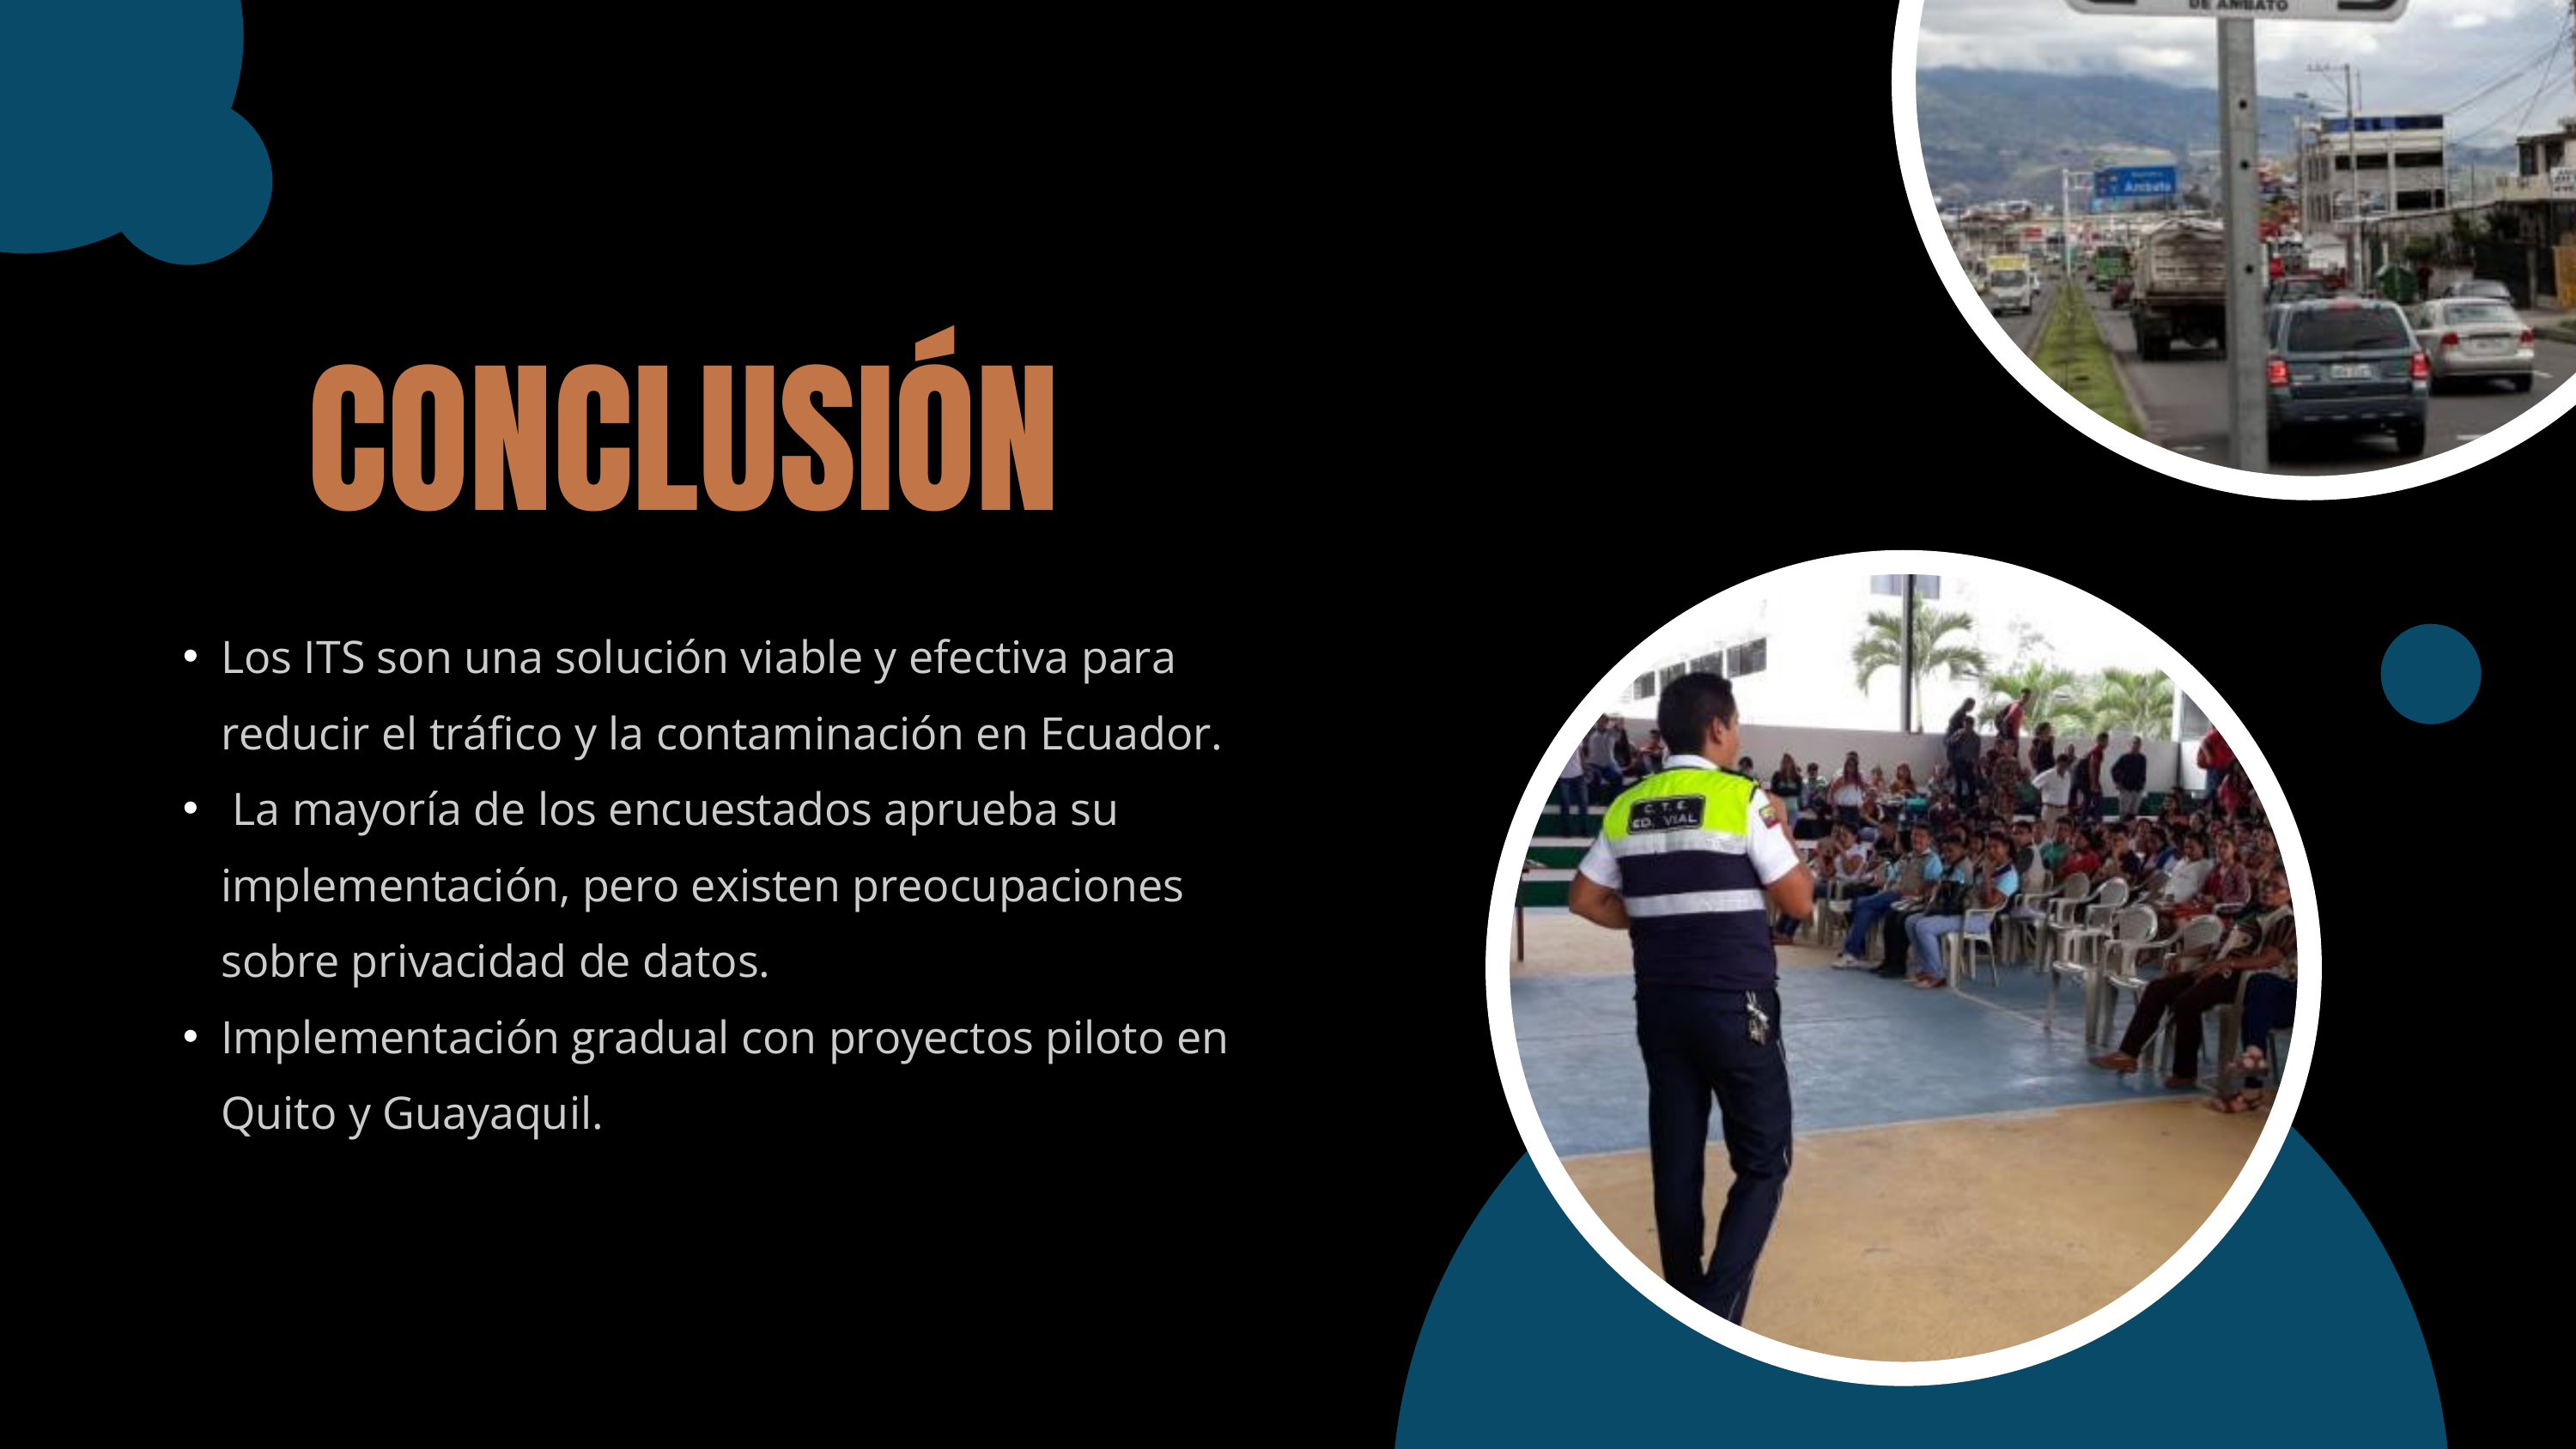

CONCLUSIÓN

Los ITS son una solución viable y efectiva para reducir el tráfico y la contaminación en Ecuador.
 La mayoría de los encuestados aprueba su implementación, pero existen preocupaciones sobre privacidad de datos.
Implementación gradual con proyectos piloto en Quito y Guayaquil.